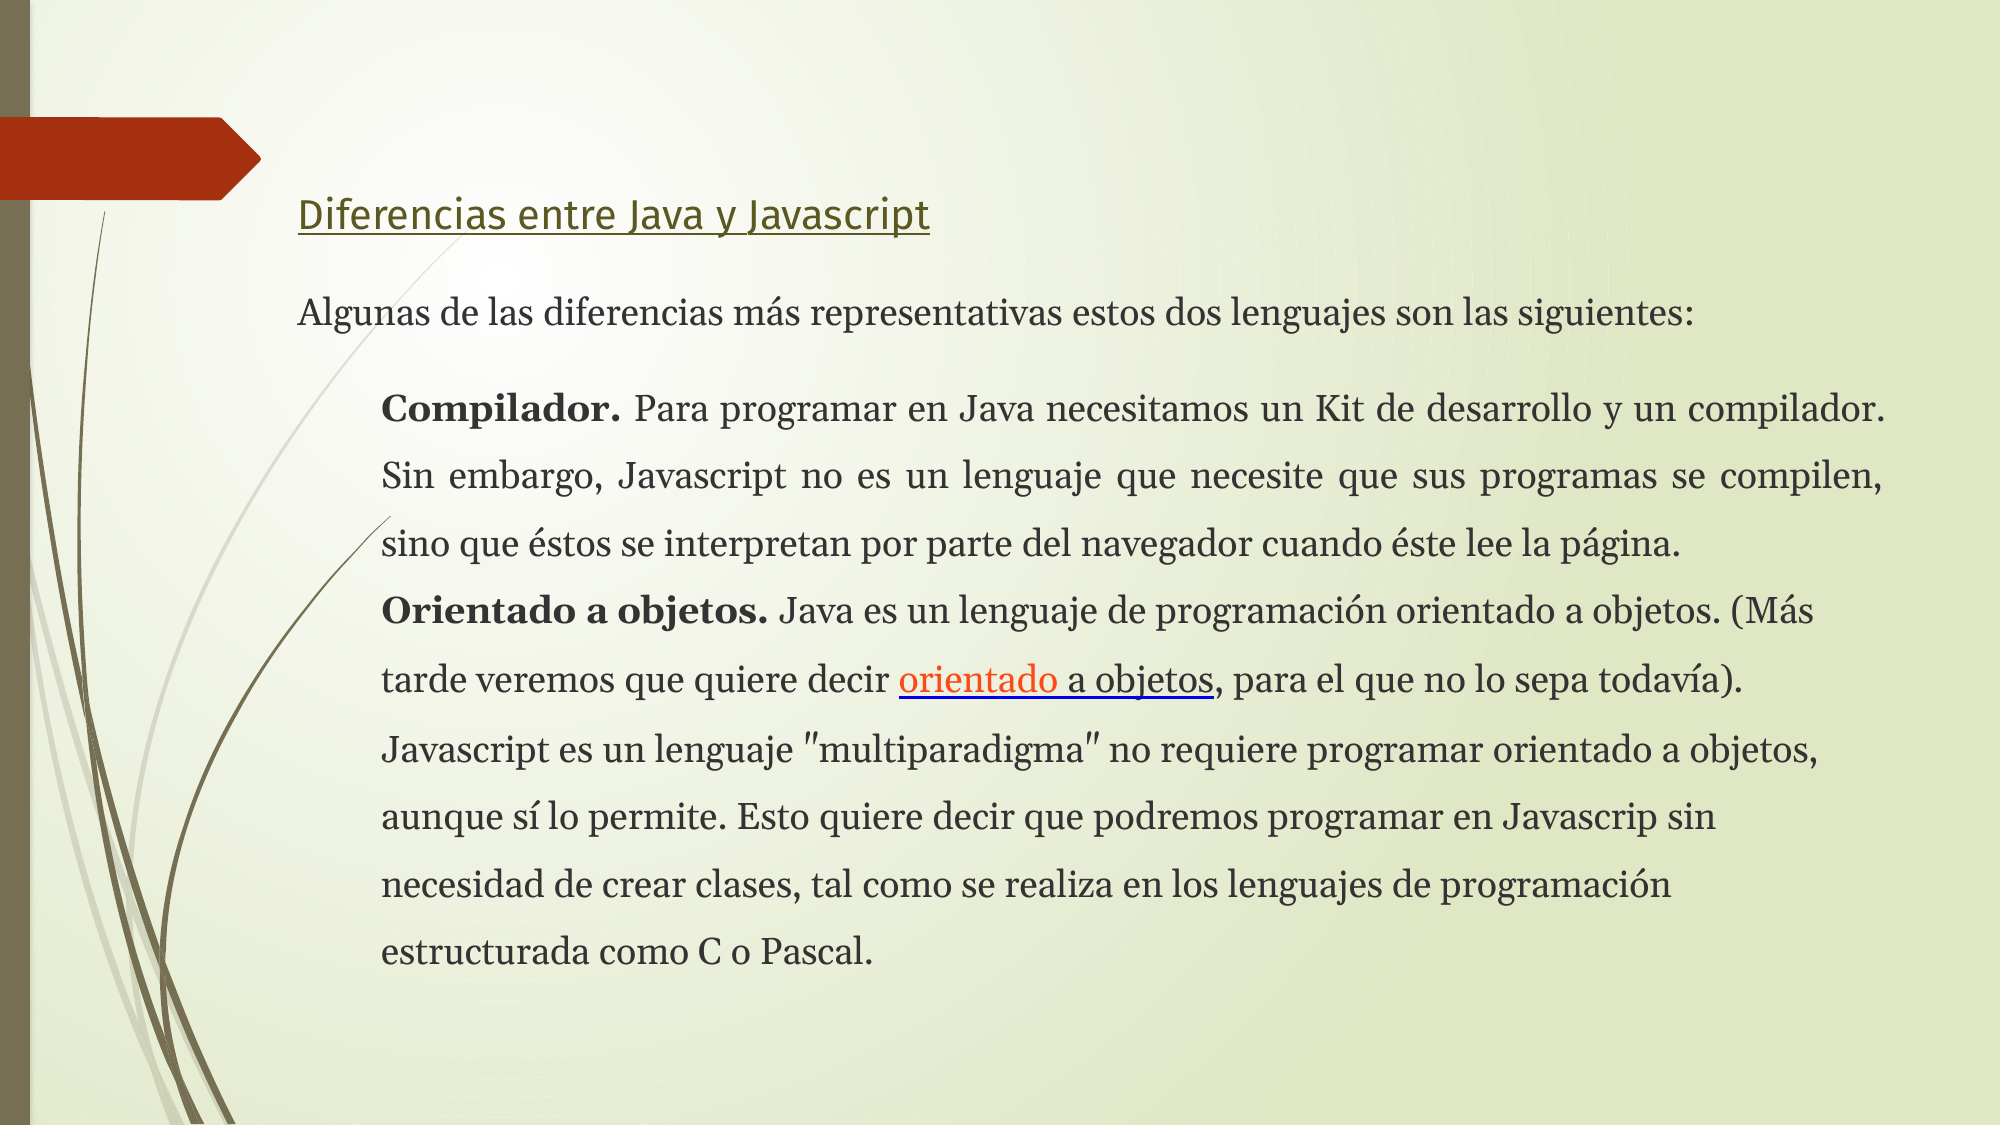

Diferencias entre Java y Javascript
Algunas de las diferencias más representativas estos dos lenguajes son las siguientes:
Compilador. Para programar en Java necesitamos un Kit de desarrollo y un compilador.  Sin embargo, Javascript no es un lenguaje que necesite que sus programas se compilen,  sino que éstos se interpretan por parte del navegador cuando éste lee la página.
Orientado a objetos. Java es un lenguaje de programación orientado a objetos. (Más  tarde veremos que quiere decir orientado a objetos, para el que no lo sepa todavía).  Javascript es un lenguaje "multiparadigma" no requiere programar orientado a objetos,  aunque sí lo permite. Esto quiere decir que podremos programar en Javascrip sin  necesidad de crear clases, tal como se realiza en los lenguajes de programación  estructurada como C o Pascal.